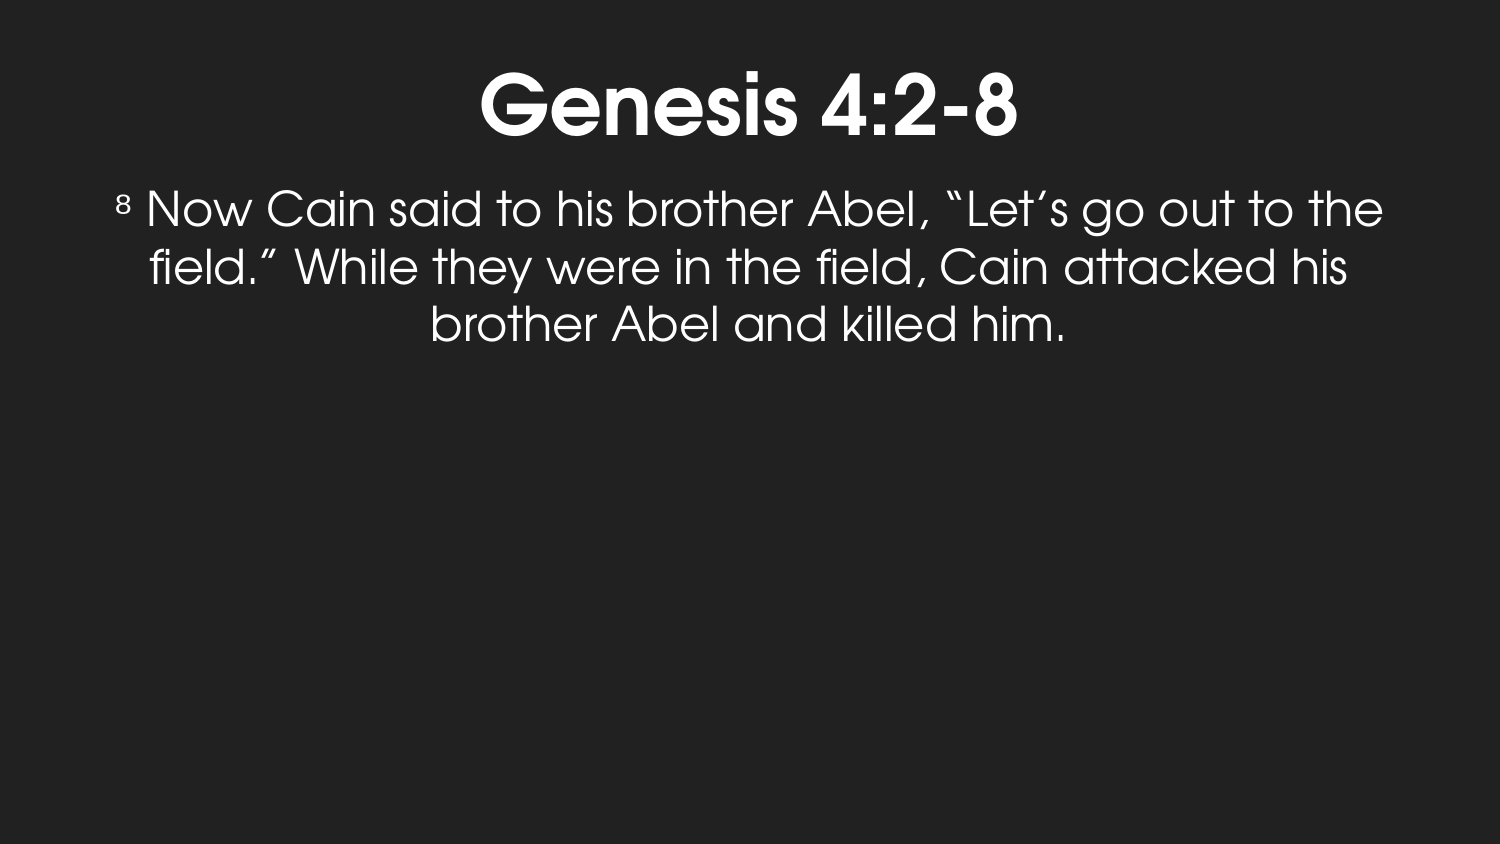

Genesis 4:2-8
⁸ Now Cain said to his brother Abel, “Let’s go out to the field.” While they were in the field, Cain attacked his brother Abel and killed him.